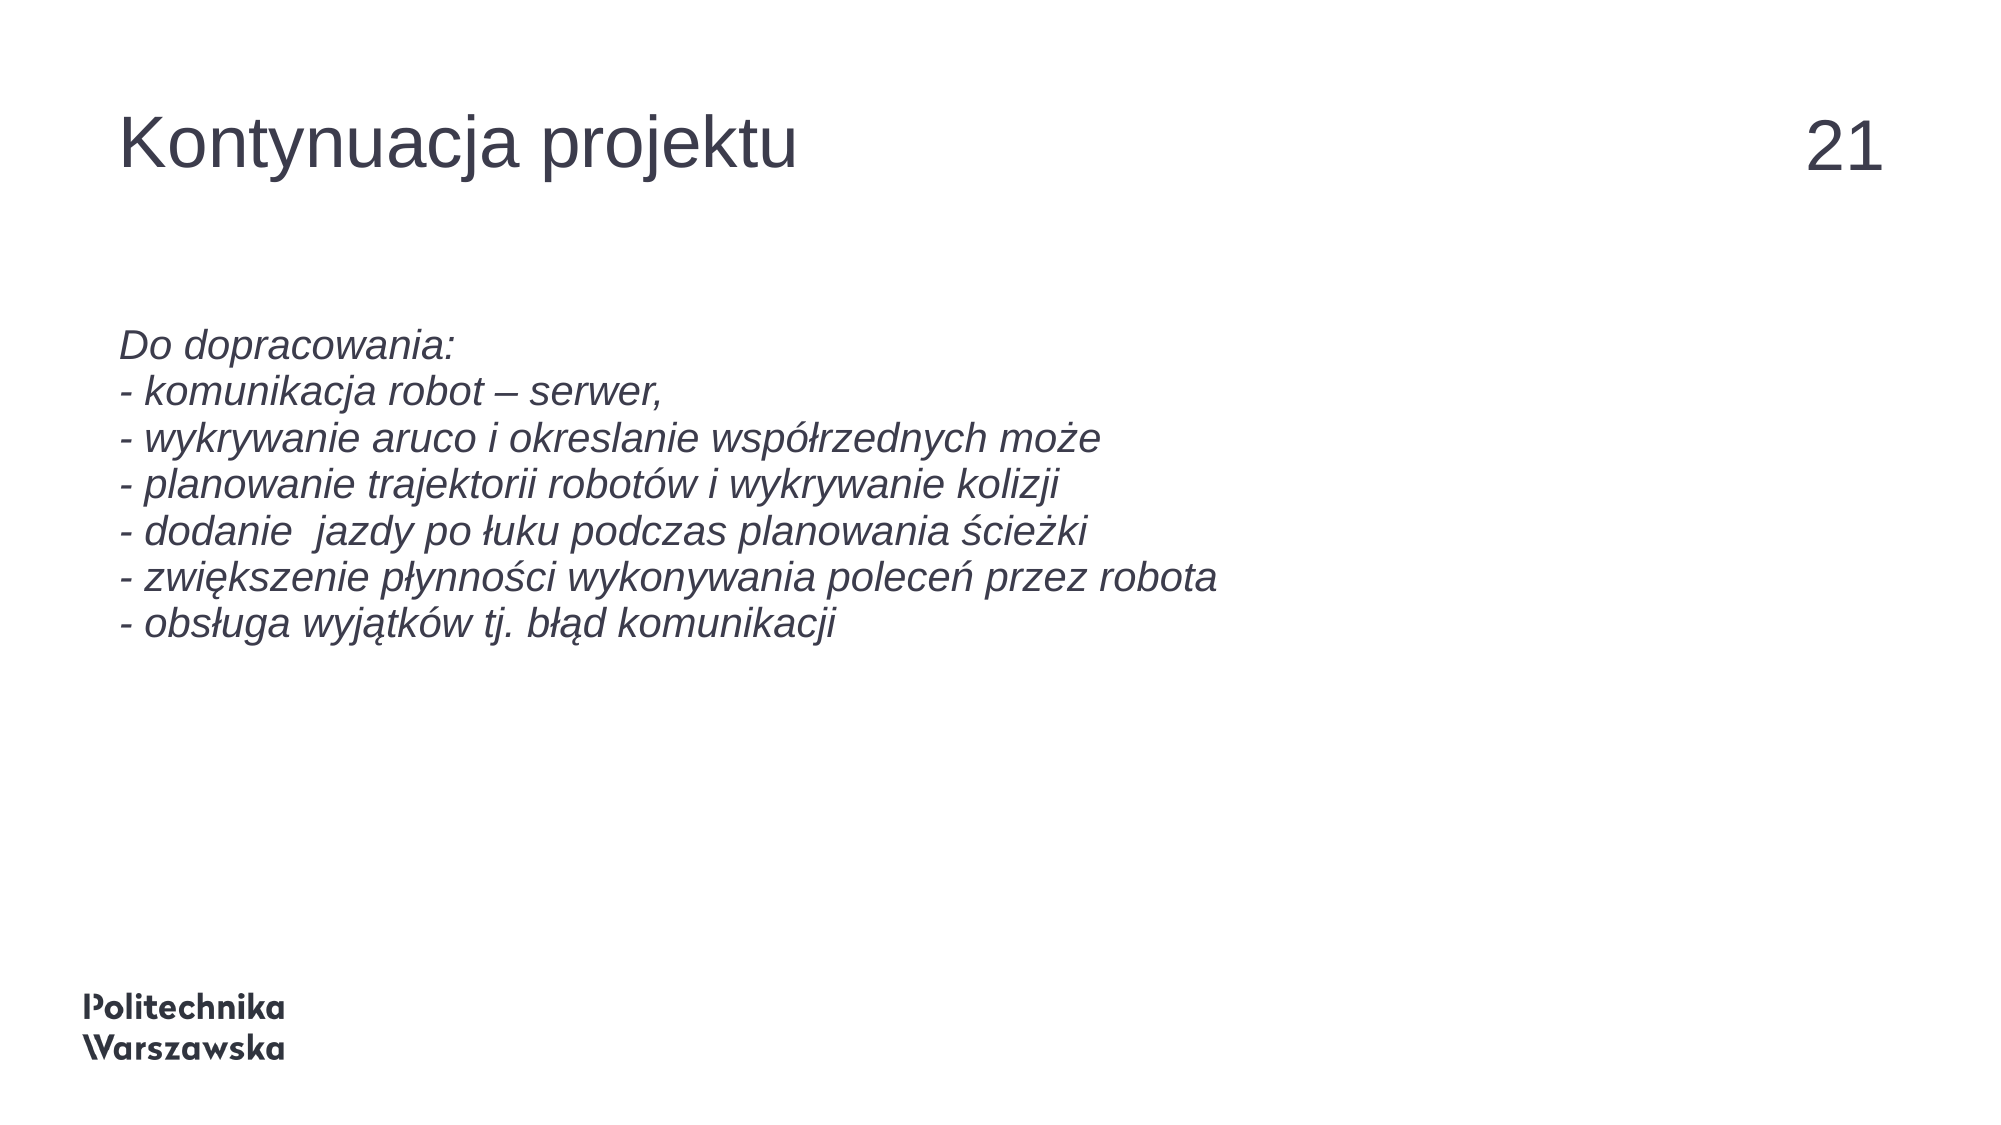

Kontynuacja projektu
# Do dopracowania: - komunikacja robot – serwer, - wykrywanie aruco i okreslanie współrzednych może  - planowanie trajektorii robotów i wykrywanie kolizji - dodanie  jazdy po łuku podczas planowania ścieżki - zwiększenie płynności wykonywania poleceń przez robota - obsługa wyjątków tj. błąd komunikacji